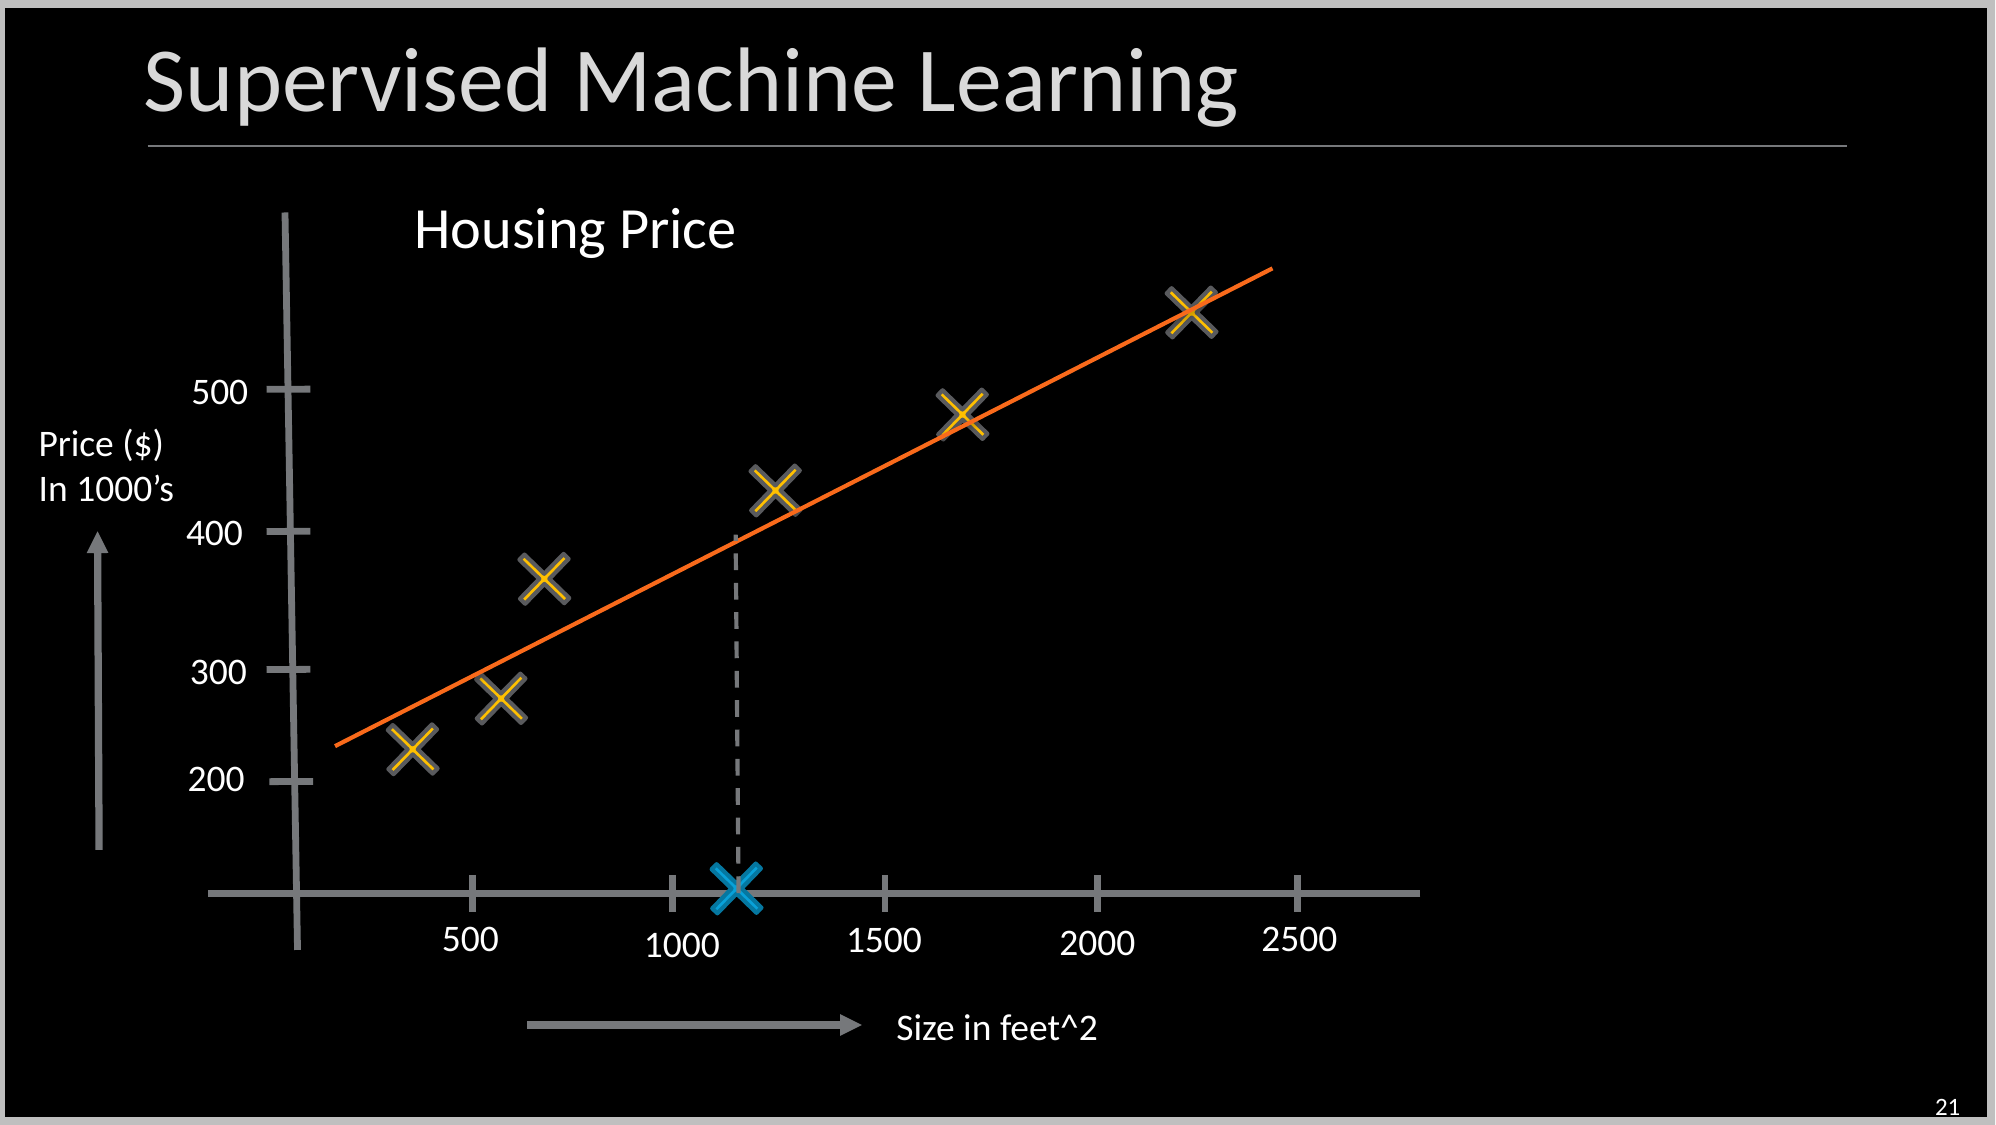

Supervised Machine Learning
Housing Price

500

Price ($)
In 1000’s

400

300

200

500
2500
1500
2000
1000
Size in feet^2
21